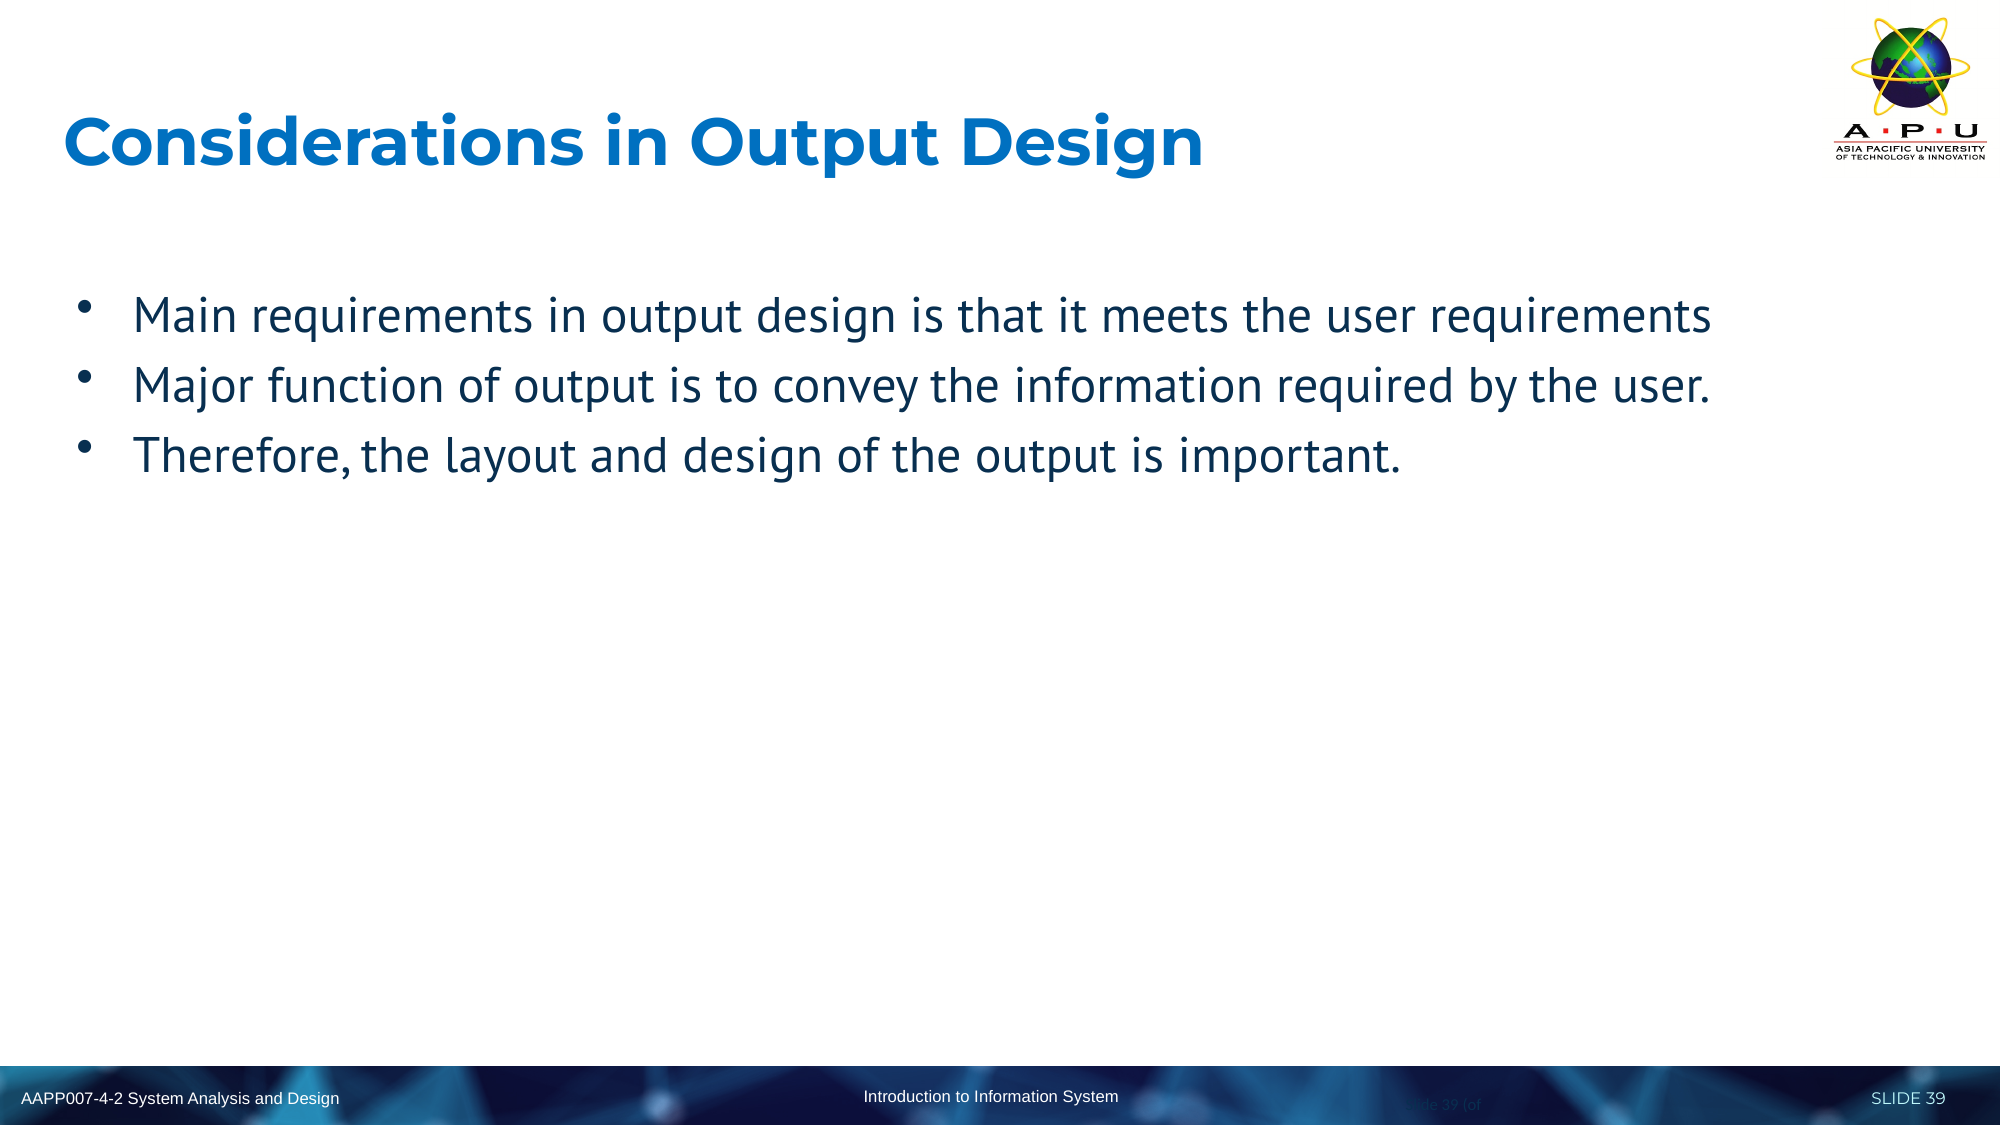

# Considerations in Output Design
Main requirements in output design is that it meets the user requirements
Major function of output is to convey the information required by the user.
Therefore, the layout and design of the output is important.
Slide 39 (of